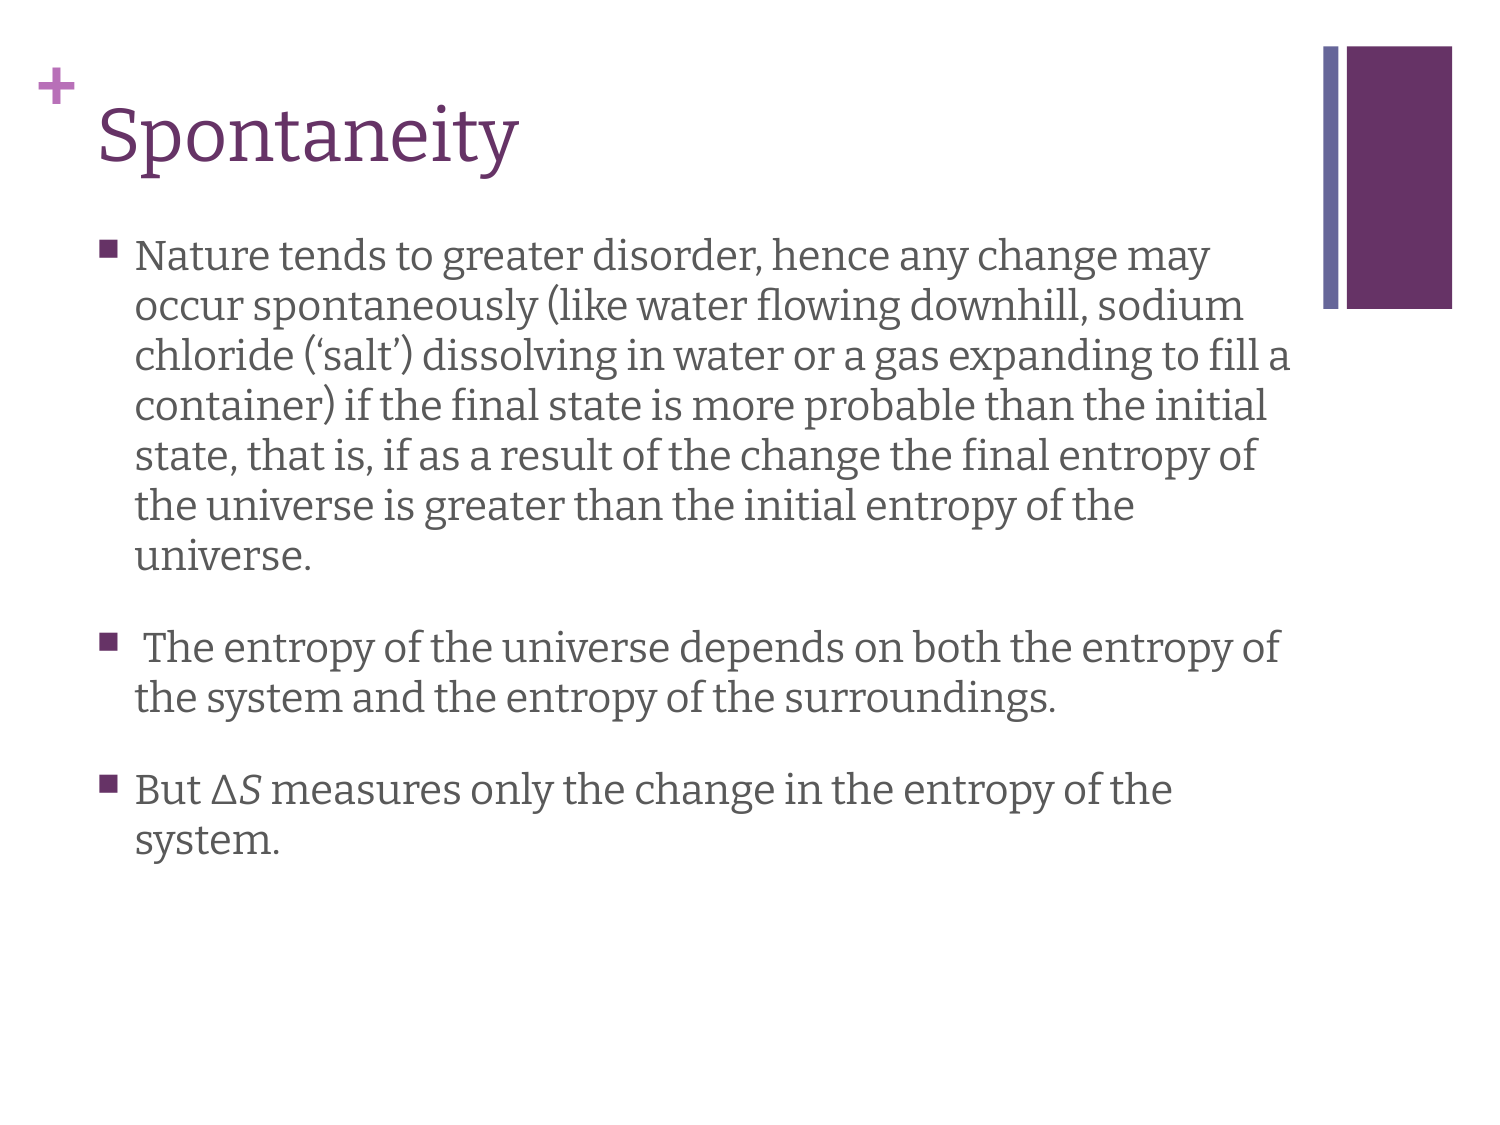

# Spontaneity
Nature tends to greater disorder, hence any change may occur spontaneously (like water flowing downhill, sodium chloride (‘salt’) dissolving in water or a gas expanding to fill a container) if the final state is more probable than the initial state, that is, if as a result of the change the final entropy of the universe is greater than the initial entropy of the universe.
 The entropy of the universe depends on both the entropy of the system and the entropy of the surroundings.
But ΔS measures only the change in the entropy of the system.